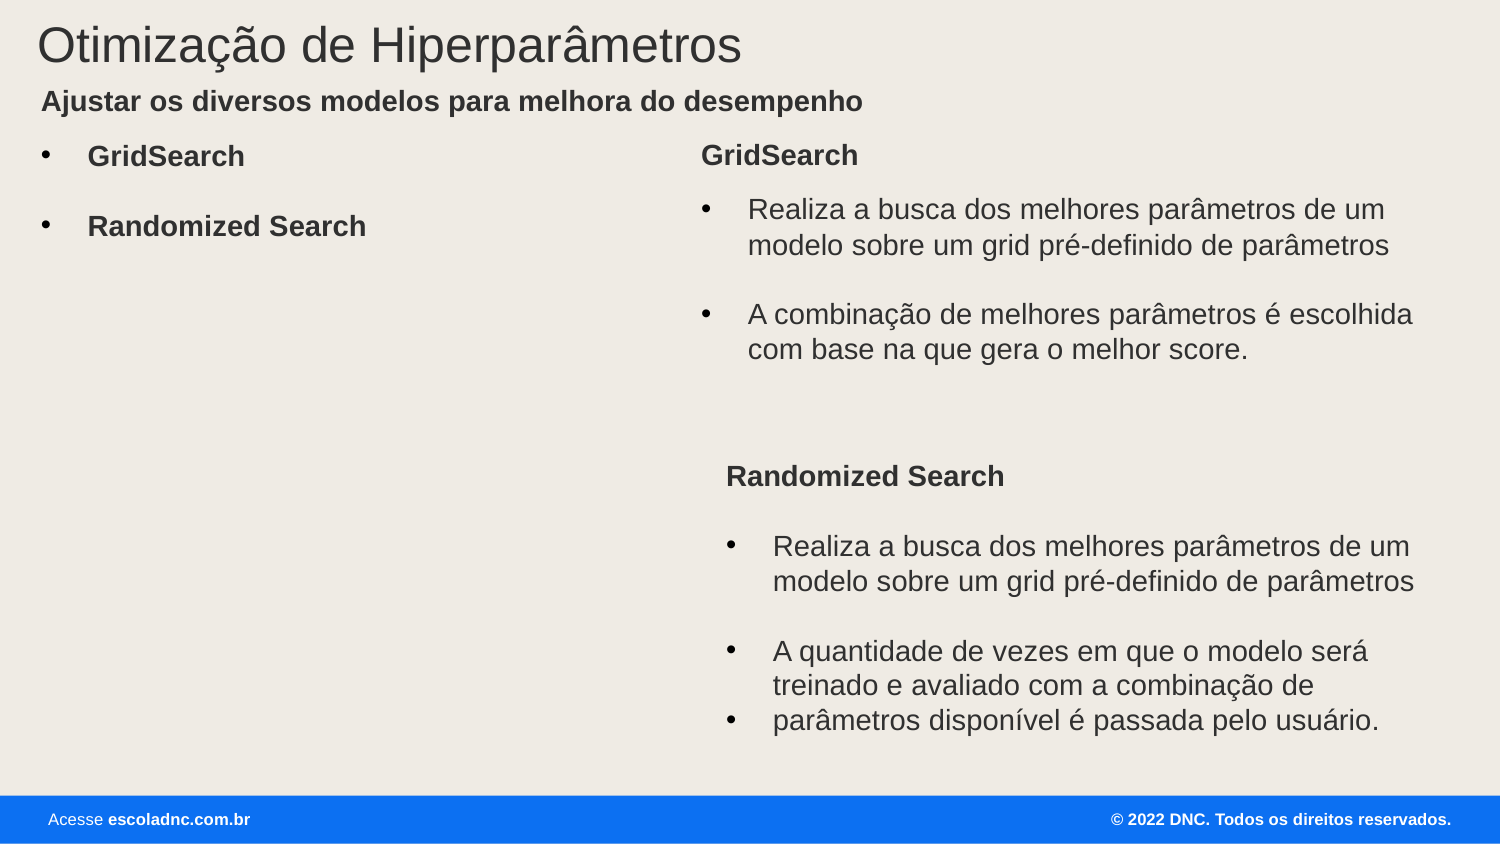

Otimização de Hiperparâmetros
Ajustar os diversos modelos para melhora do desempenho
GridSearch

Realiza a busca dos melhores parâmetros de um modelo sobre um grid pré-definido de parâmetros

A combinação de melhores parâmetros é escolhida com base na que gera o melhor score.
GridSearch

Randomized Search
Randomized Search

Realiza a busca dos melhores parâmetros de um modelo sobre um grid pré-definido de parâmetros

A quantidade de vezes em que o modelo será treinado e avaliado com a combinação de
parâmetros disponível é passada pelo usuário.